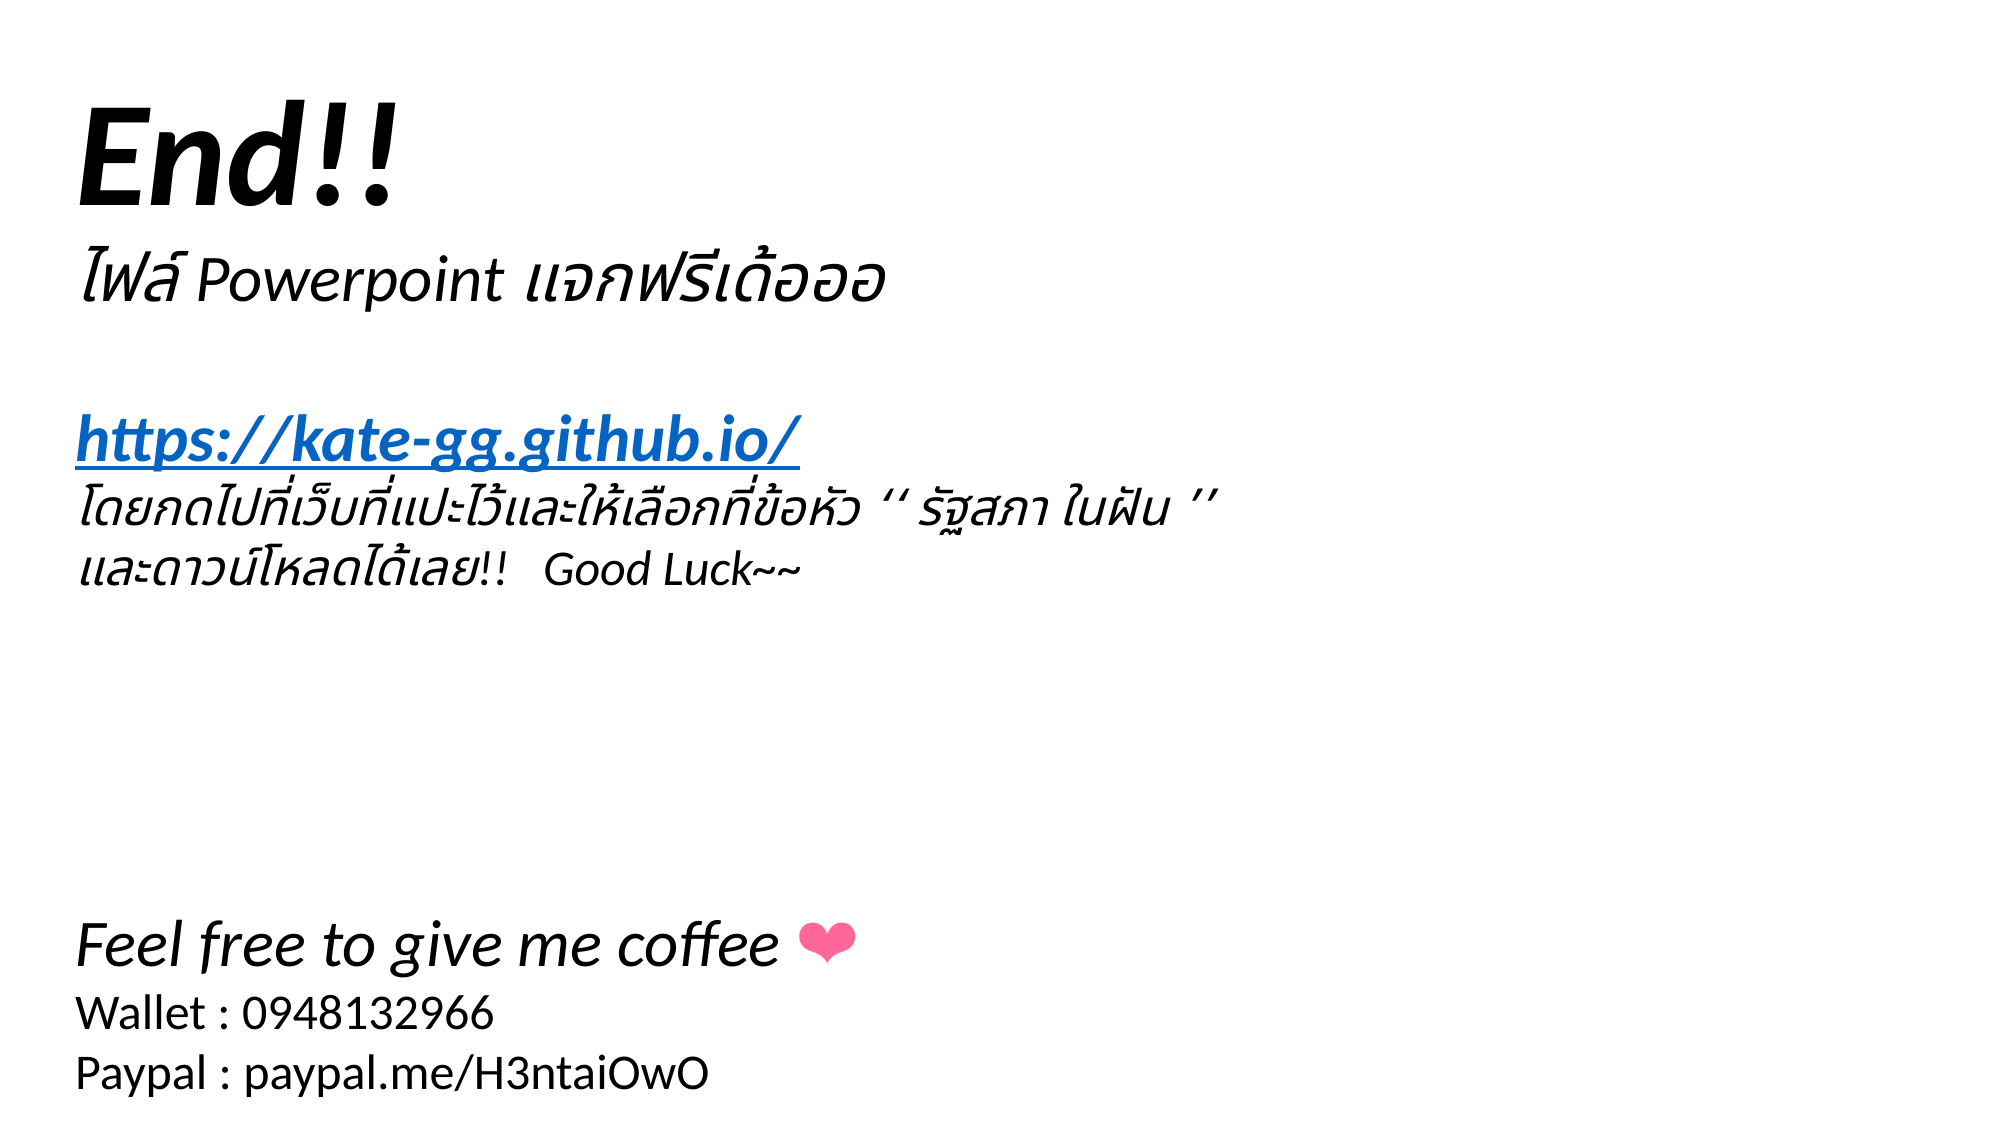

End!!
ไฟล์ Powerpoint แจกฟรีเด้อออ

https://kate-gg.github.io/
โดยกดไปที่เว็บที่แปะไว้และให้เลือกที่ข้อหัว ‘‘ รัฐสภา ในฝัน ’’
และดาวน์โหลดได้เลย!!   Good Luck~~

Feel free to give me coffee ❤
Wallet : 0948132966
Paypal : paypal.me/H3ntaiOwO